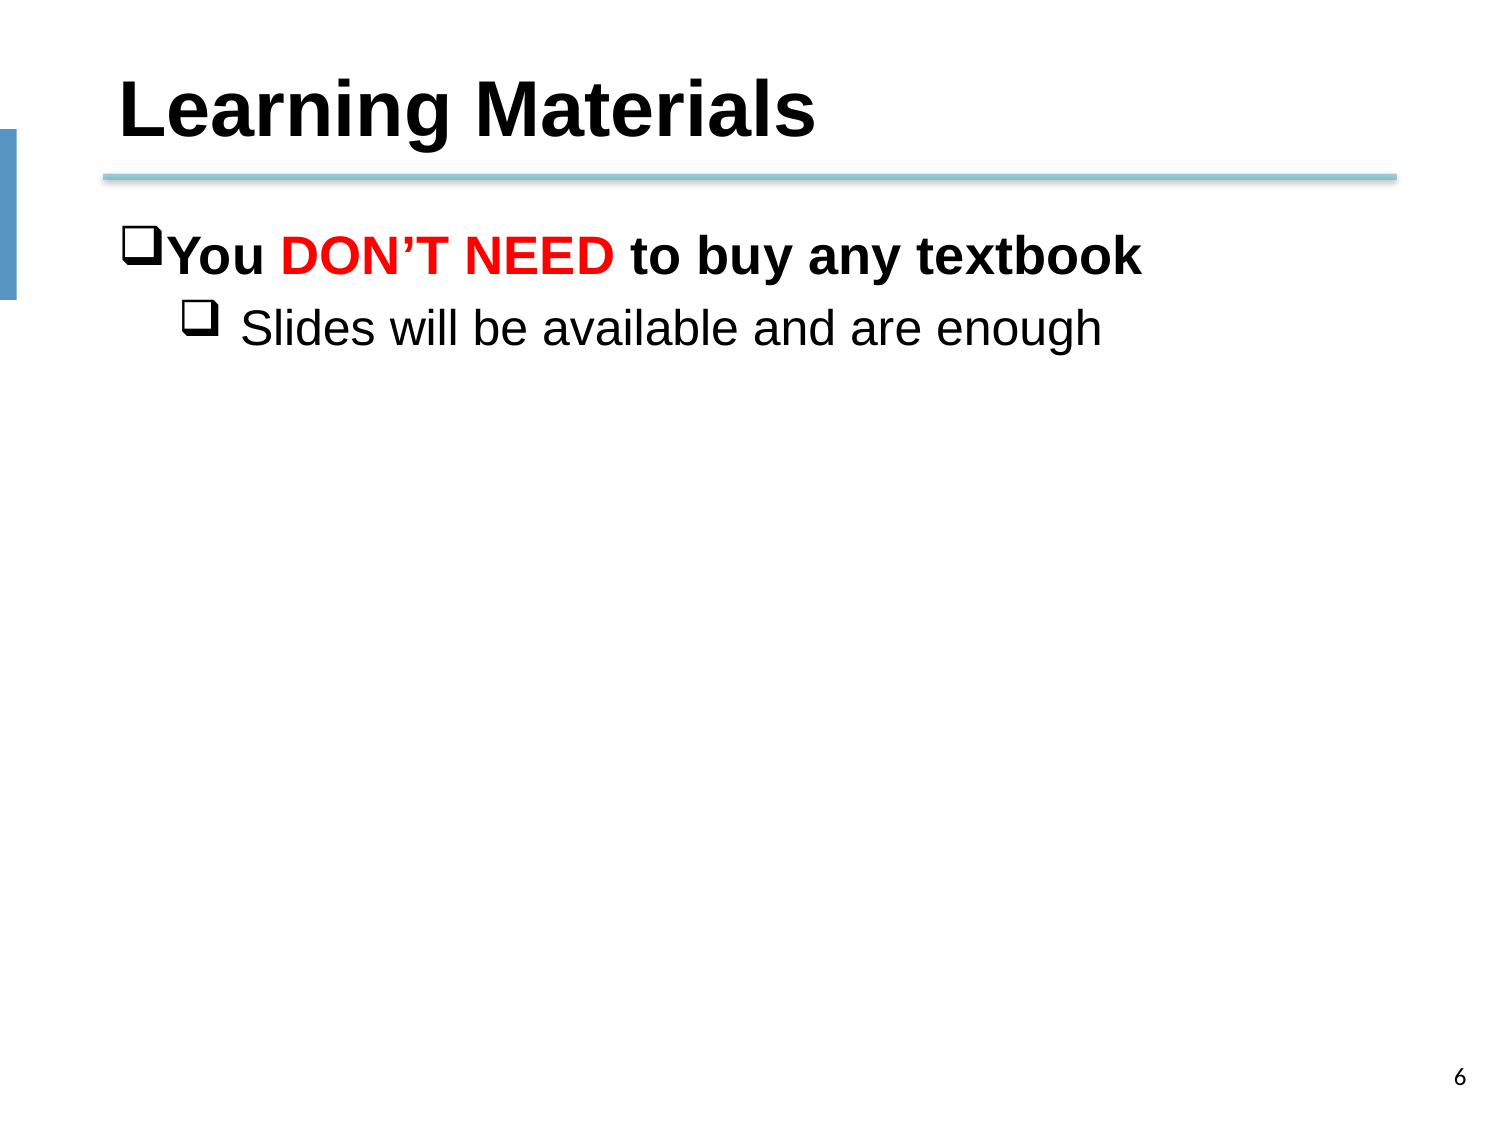

# Learning Materials
You DON’T NEED to buy any textbook
Slides will be available and are enough

6